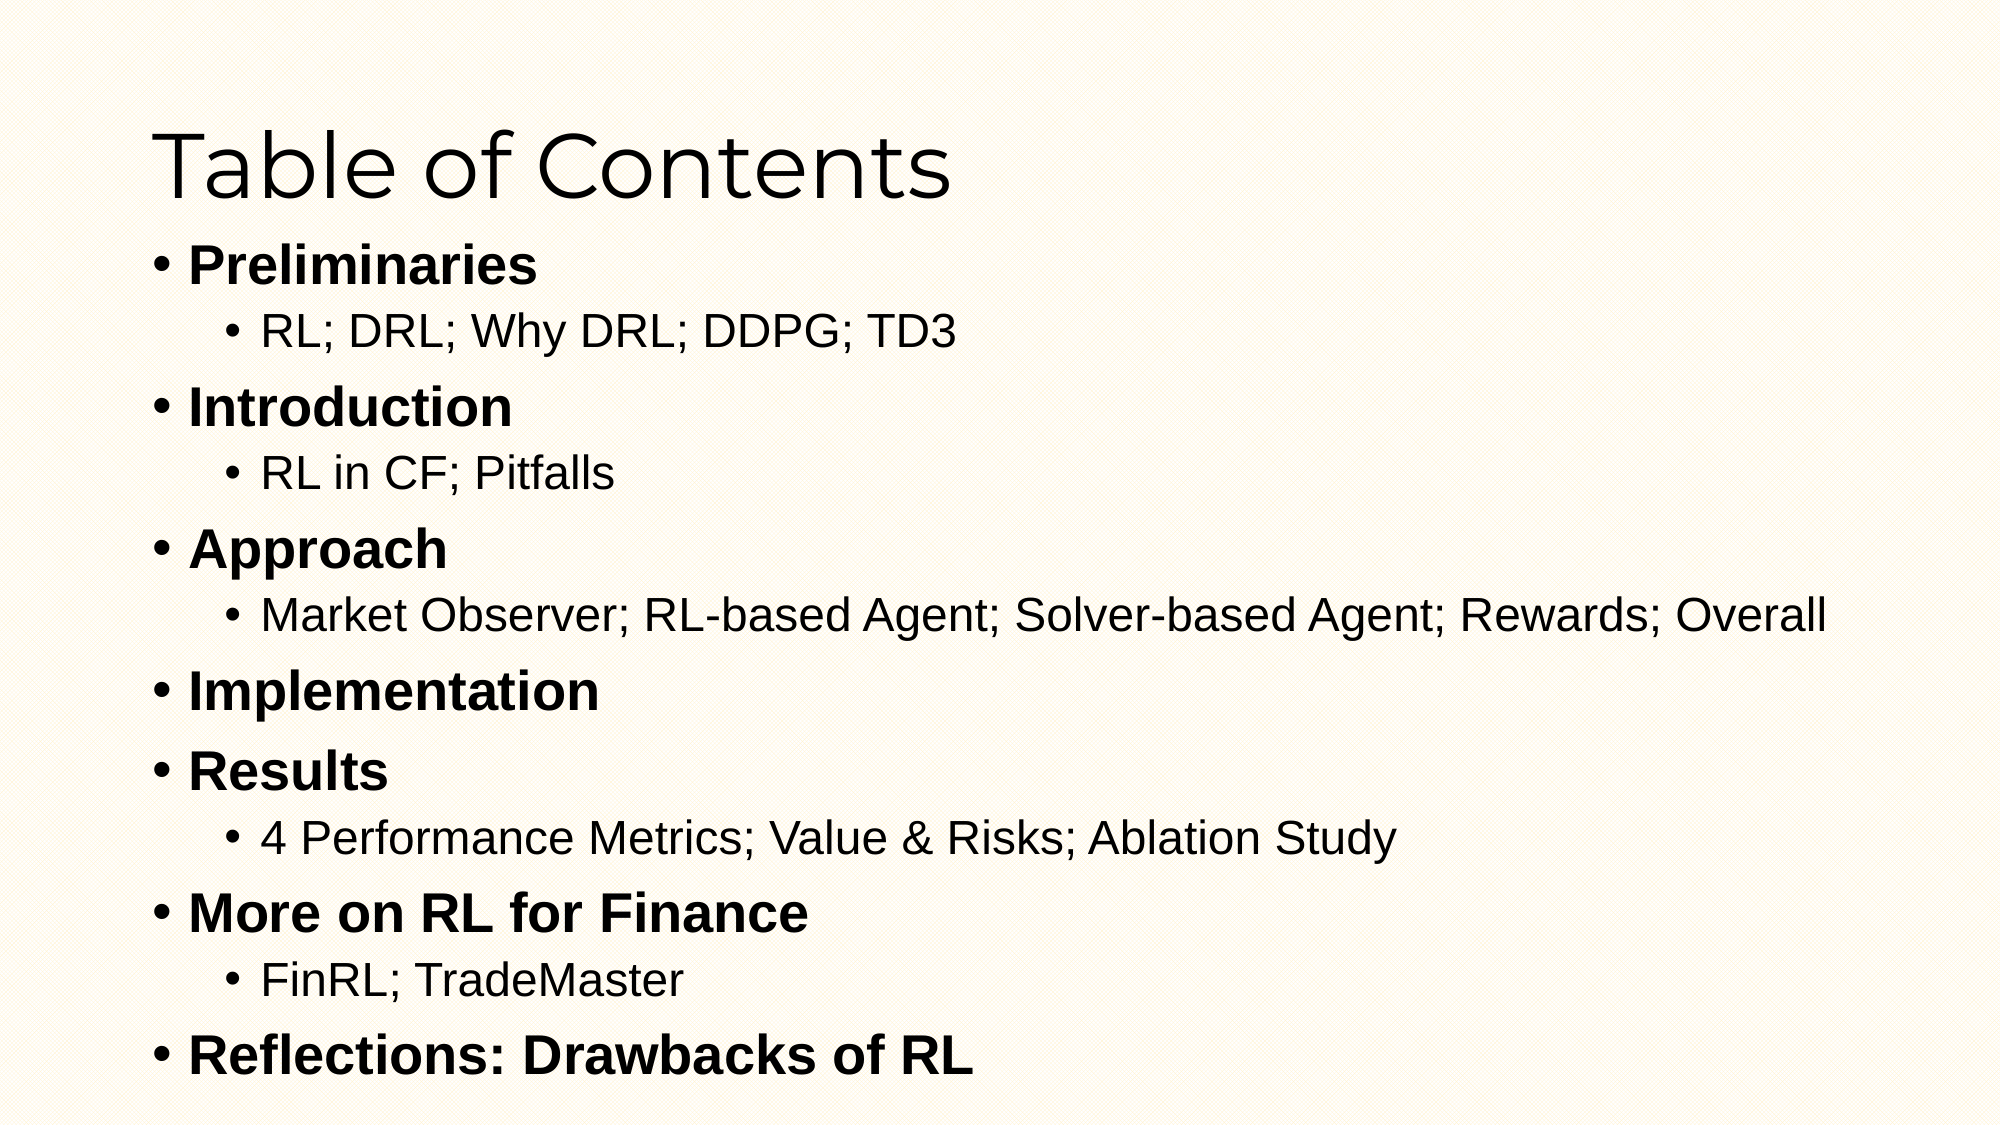

# Table of Contents
Preliminaries
RL; DRL; Why DRL; DDPG; TD3
Introduction
RL in CF; Pitfalls
Approach
Market Observer; RL-based Agent; Solver-based Agent; Rewards; Overall
Implementation
Results
4 Performance Metrics; Value & Risks; Ablation Study
More on RL for Finance
FinRL; TradeMaster
Reflections: Drawbacks of RL